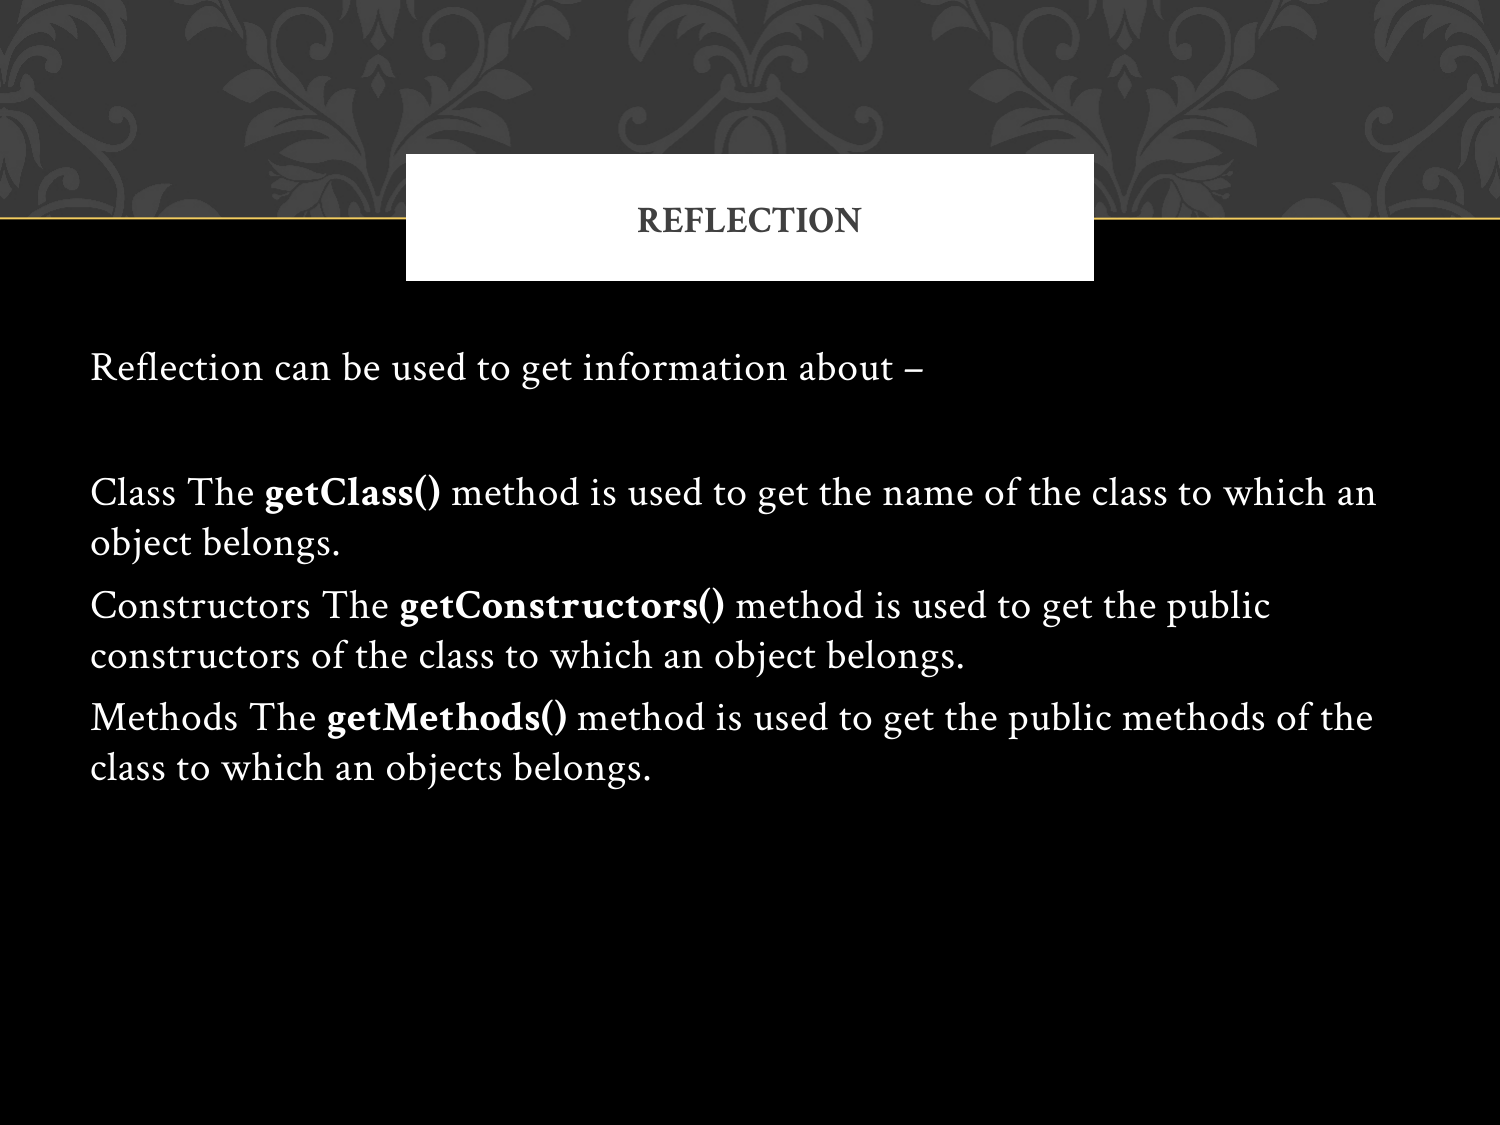

# Reflection
Reflection can be used to get information about –

Class The getClass() method is used to get the name of the class to which an object belongs.
Constructors The getConstructors() method is used to get the public constructors of the class to which an object belongs.
Methods The getMethods() method is used to get the public methods of the class to which an objects belongs.